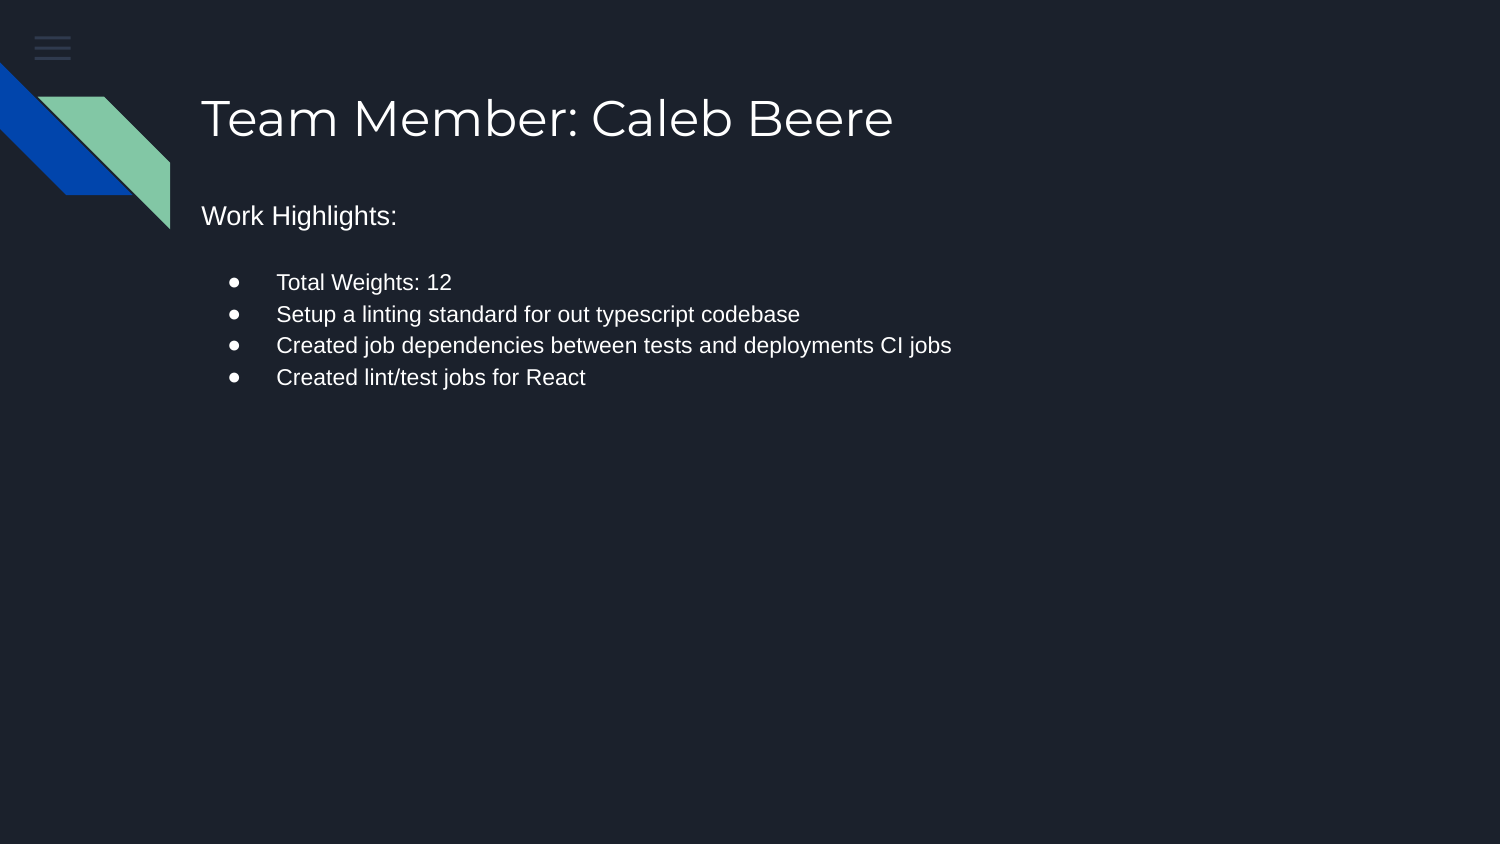

# Team Member: Caleb Beere
Work Highlights:
Total Weights: 12
Setup a linting standard for out typescript codebase
Created job dependencies between tests and deployments CI jobs
Created lint/test jobs for React